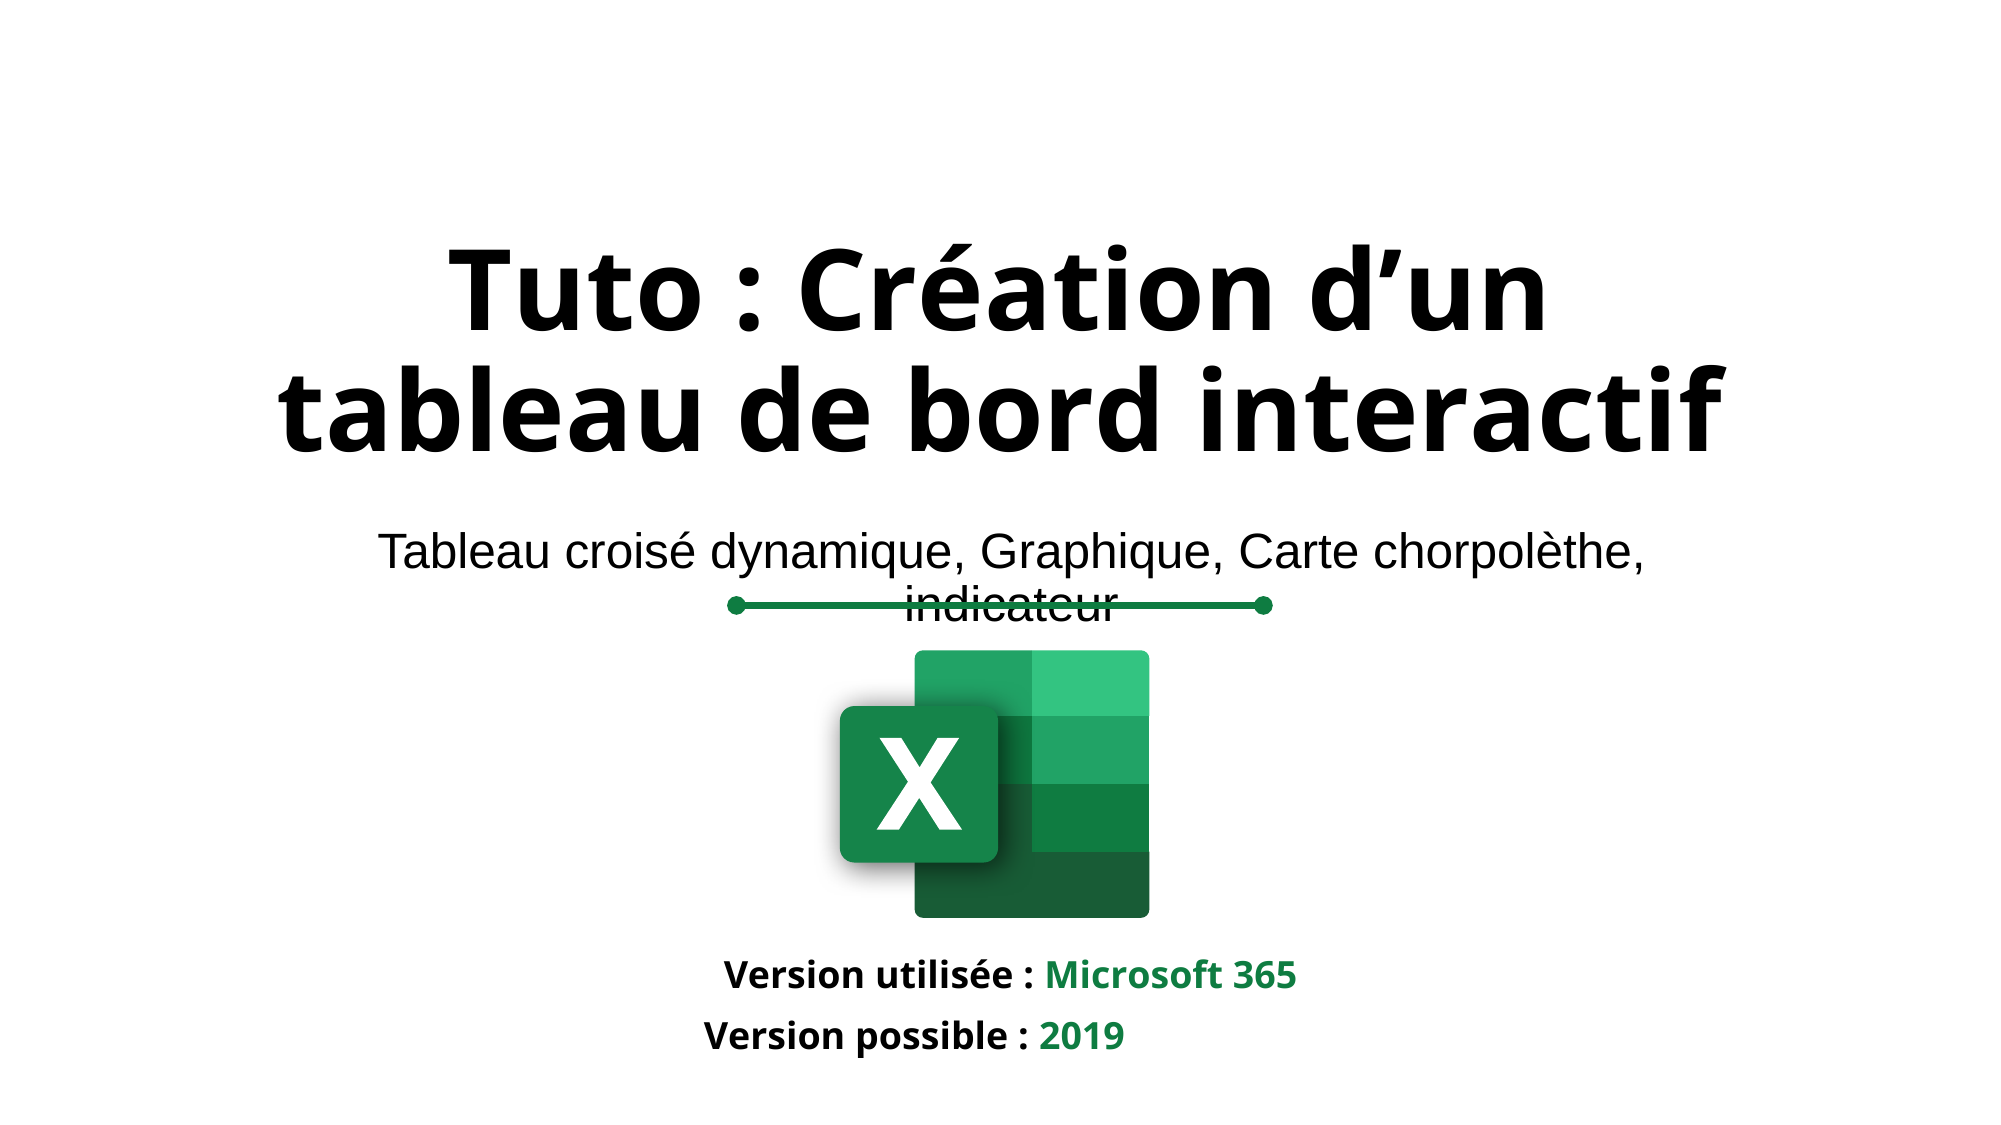

# Tuto : Création d’un tableau de bord interactif
Tableau croisé dynamique, Graphique, Carte chorpolèthe, indicateur

Version utilisée : Microsoft 365
Version possible : 2019